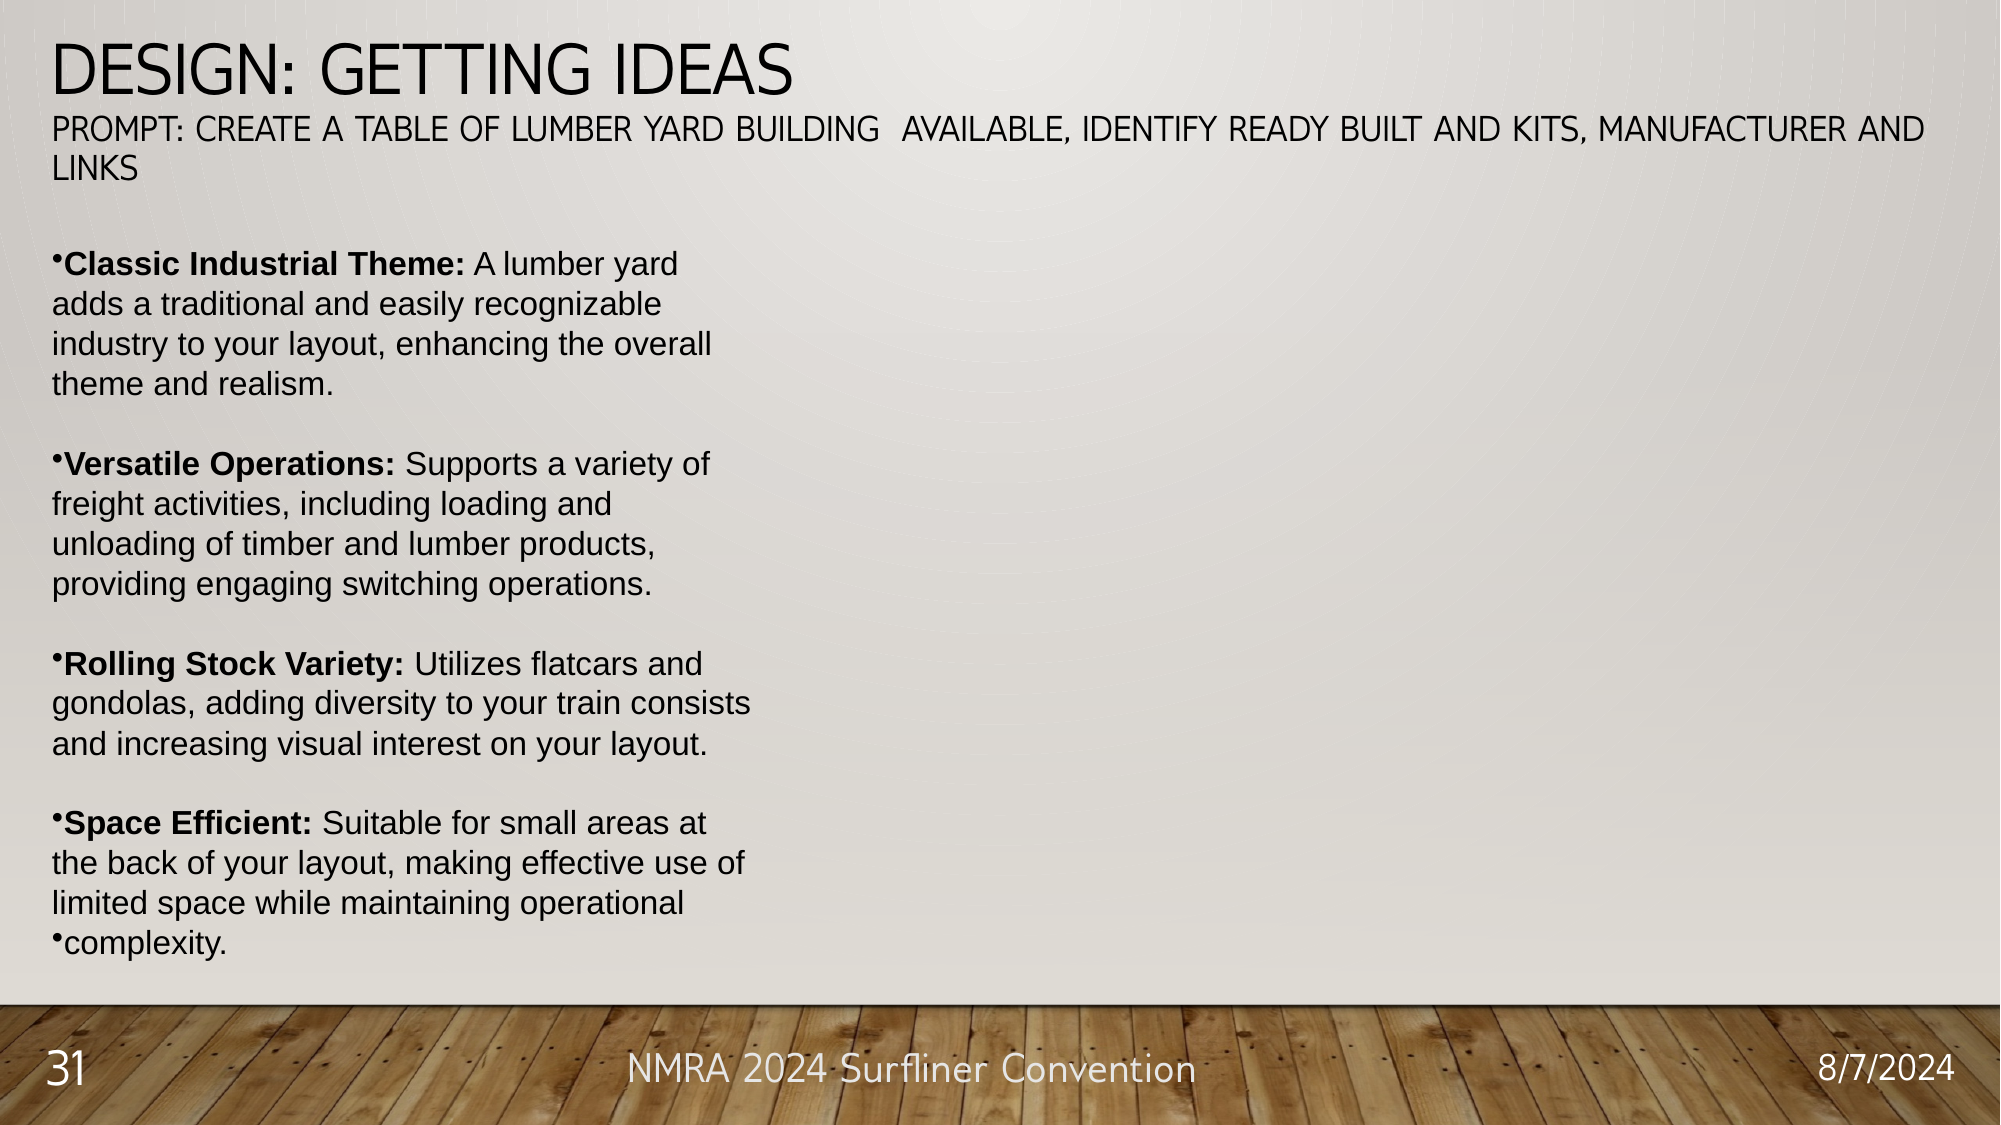

DESIGN: Getting ideas
Prompt: create a table of lumber yard building  available, identify ready built and kits, manufacturer and links
Classic Industrial Theme: A lumber yard adds a traditional and easily recognizable industry to your layout, enhancing the overall theme and realism.

Versatile Operations: Supports a variety of freight activities, including loading and unloading of timber and lumber products, providing engaging switching operations.

Rolling Stock Variety: Utilizes flatcars and gondolas, adding diversity to your train consists and increasing visual interest on your layout.

Space Efficient: Suitable for small areas at the back of your layout, making effective use of limited space while maintaining operational
complexity.
31
NMRA 2024 Surfliner Convention
8/7/2024